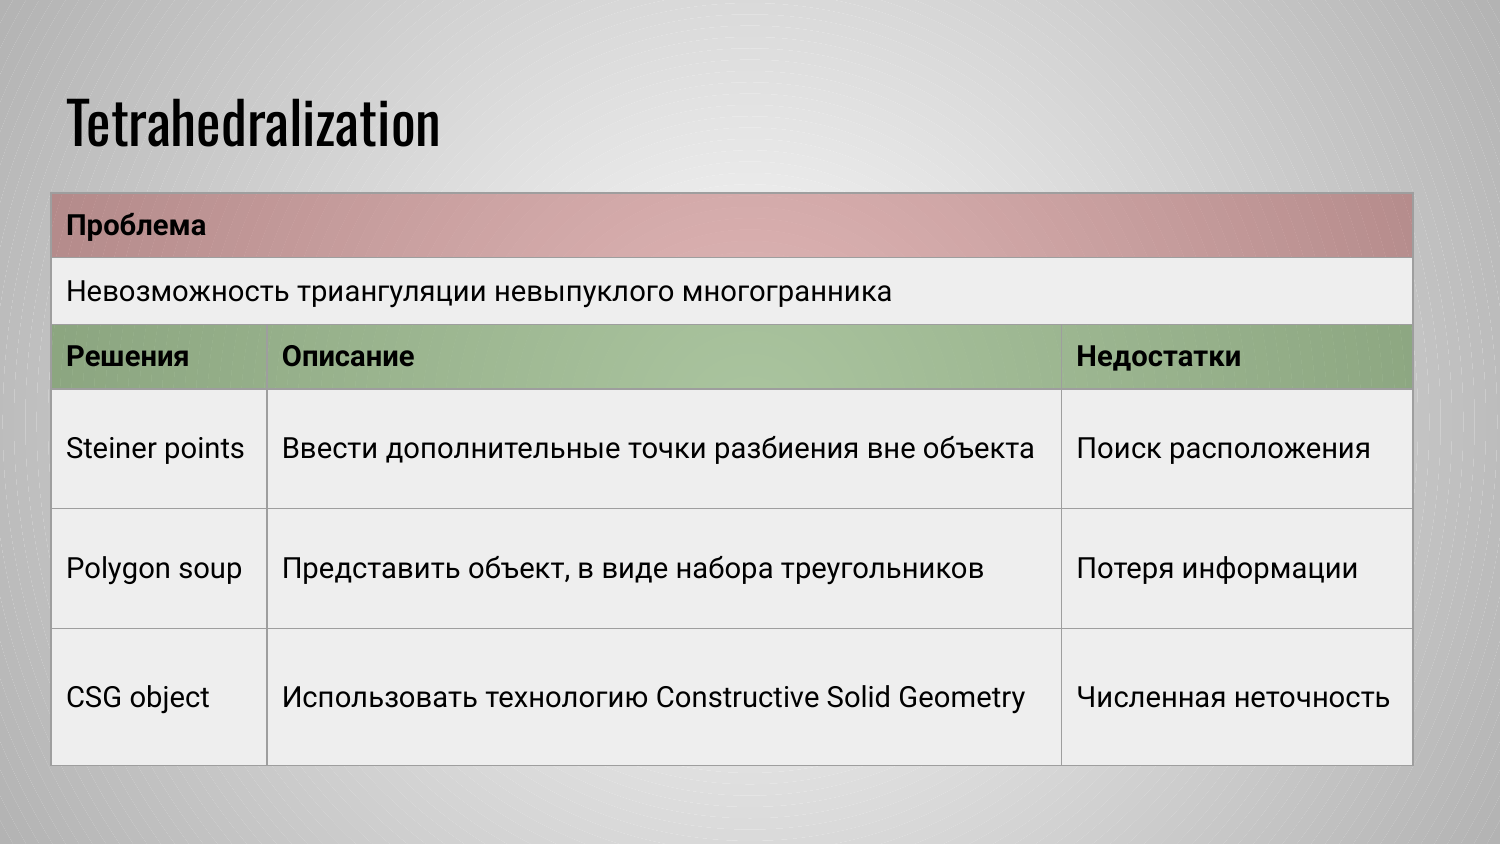

# Tetrahedralization
| Проблема |
| --- |
| Невозможность триангуляции невыпуклого многогранника |
| Решения | Описание | Недостатки |
| --- | --- | --- |
| Steiner points | Ввести дополнительные точки разбиения вне объекта | Поиск расположения |
| Polygon soup | Представить объект, в виде набора треугольников | Потеря информации |
| CSG object | Использовать технологию Constructive Solid Geometry | Численная неточность |